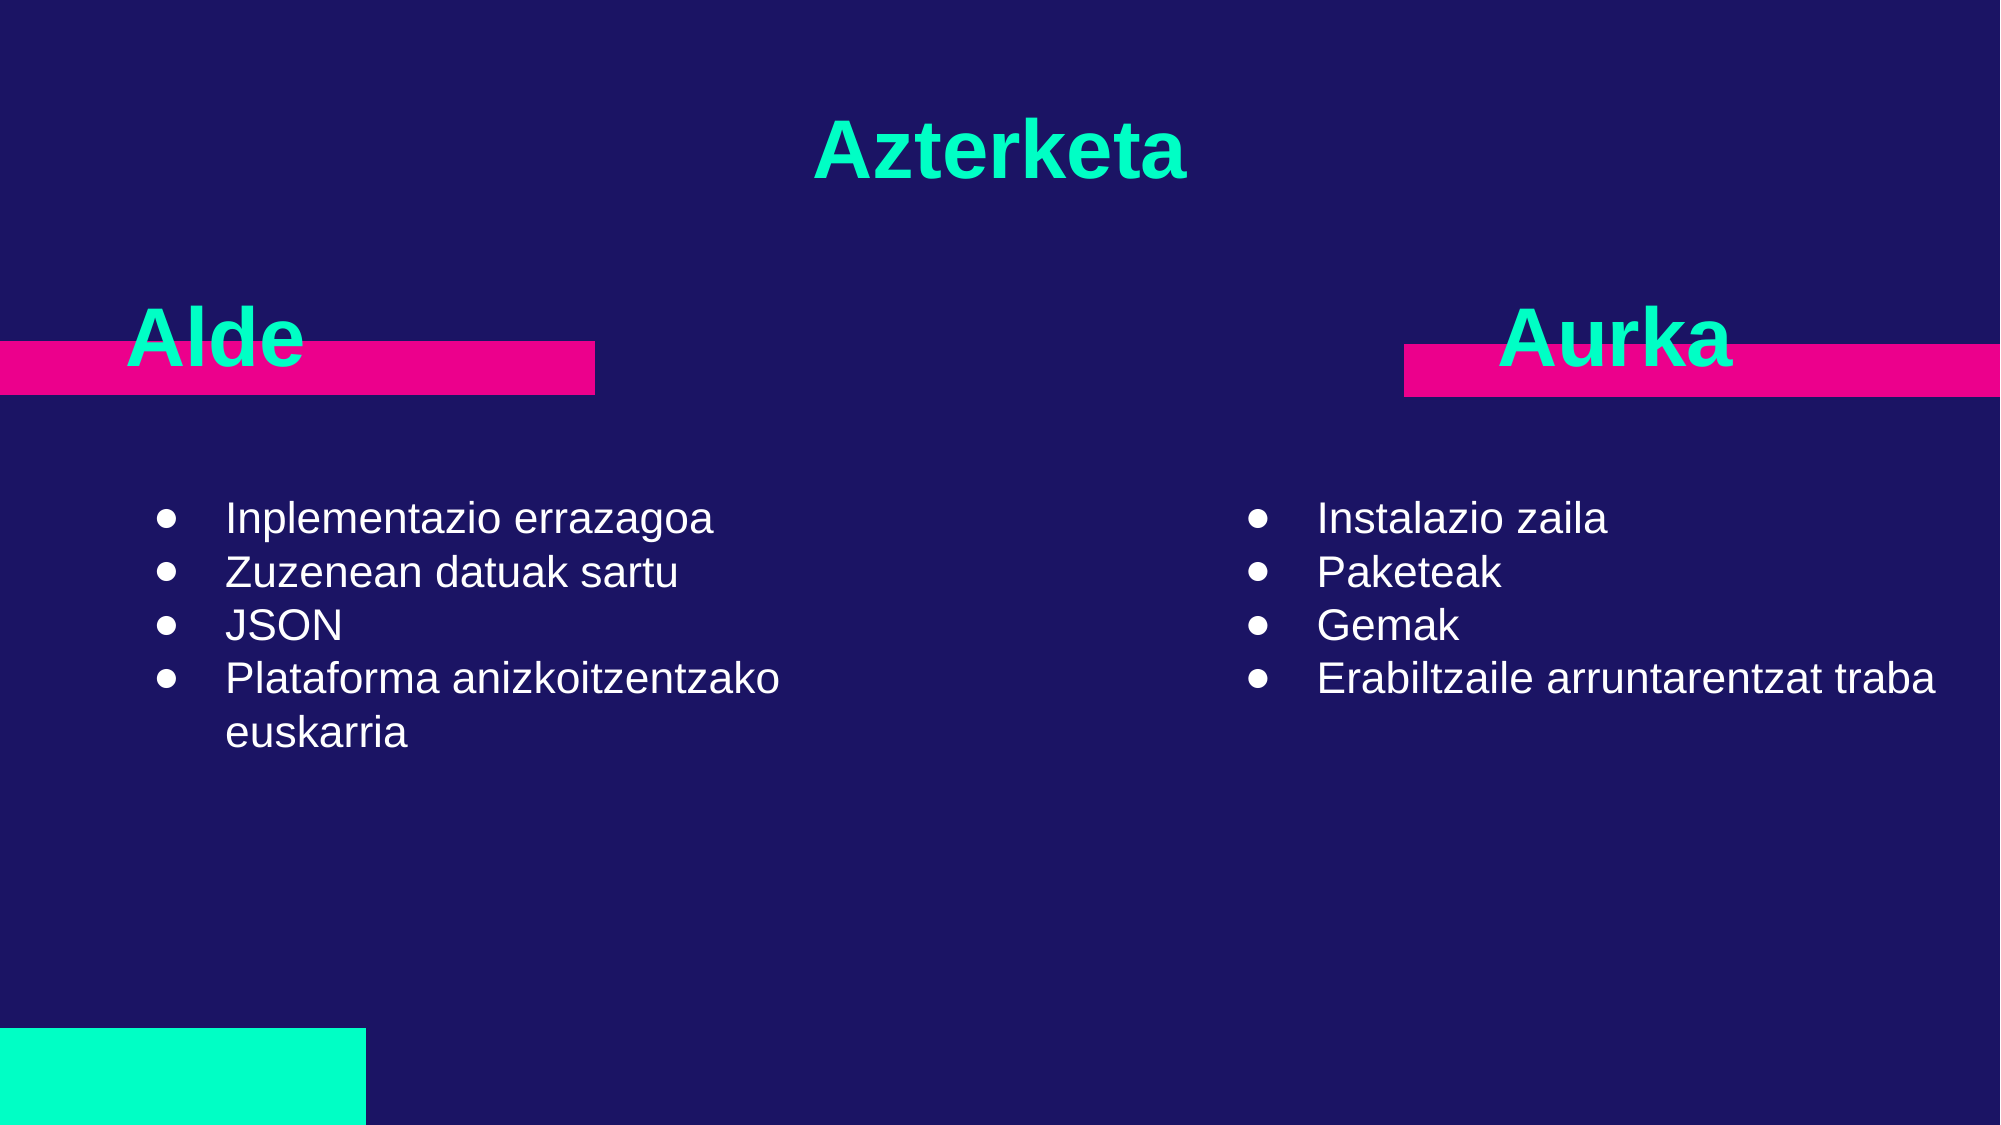

# Azterketa
Alde
Aurka

Inplementazio errazagoa
Zuzenean datuak sartu
JSON
Plataforma anizkoitzentzako euskarria

Instalazio zaila
Paketeak
Gemak
Erabiltzaile arruntarentzat traba